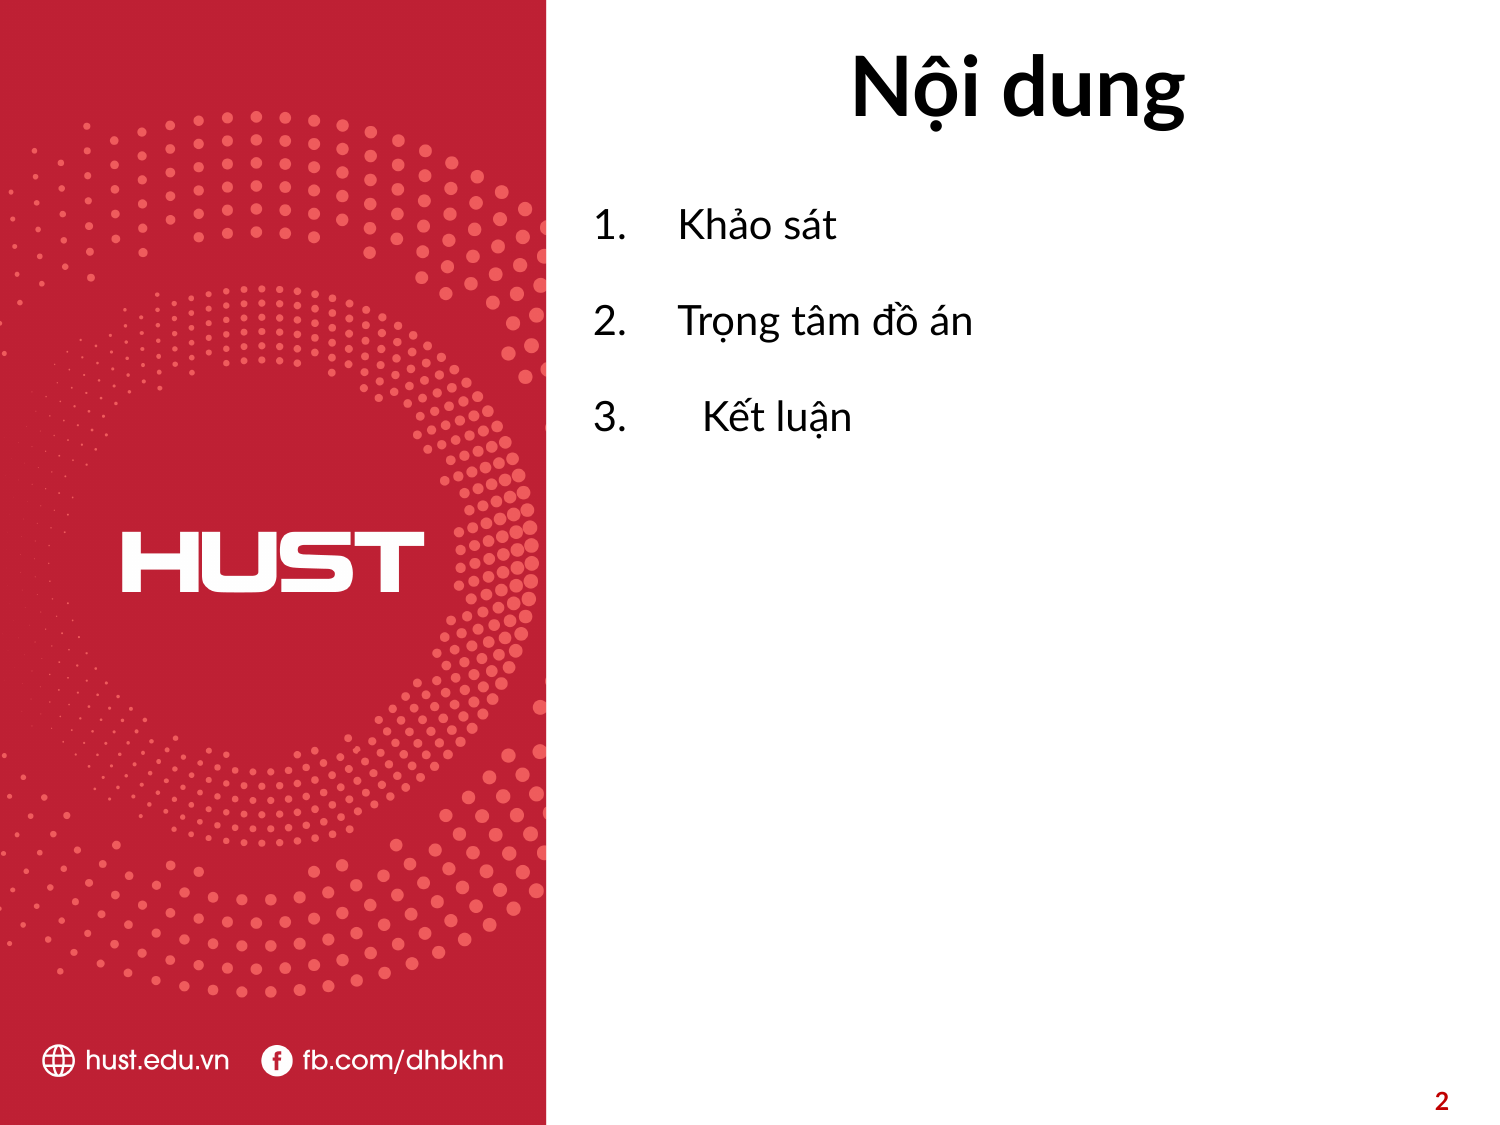

# Nội dung
Khảo sát
Trọng tâm đồ án
3.       Kết luận
2